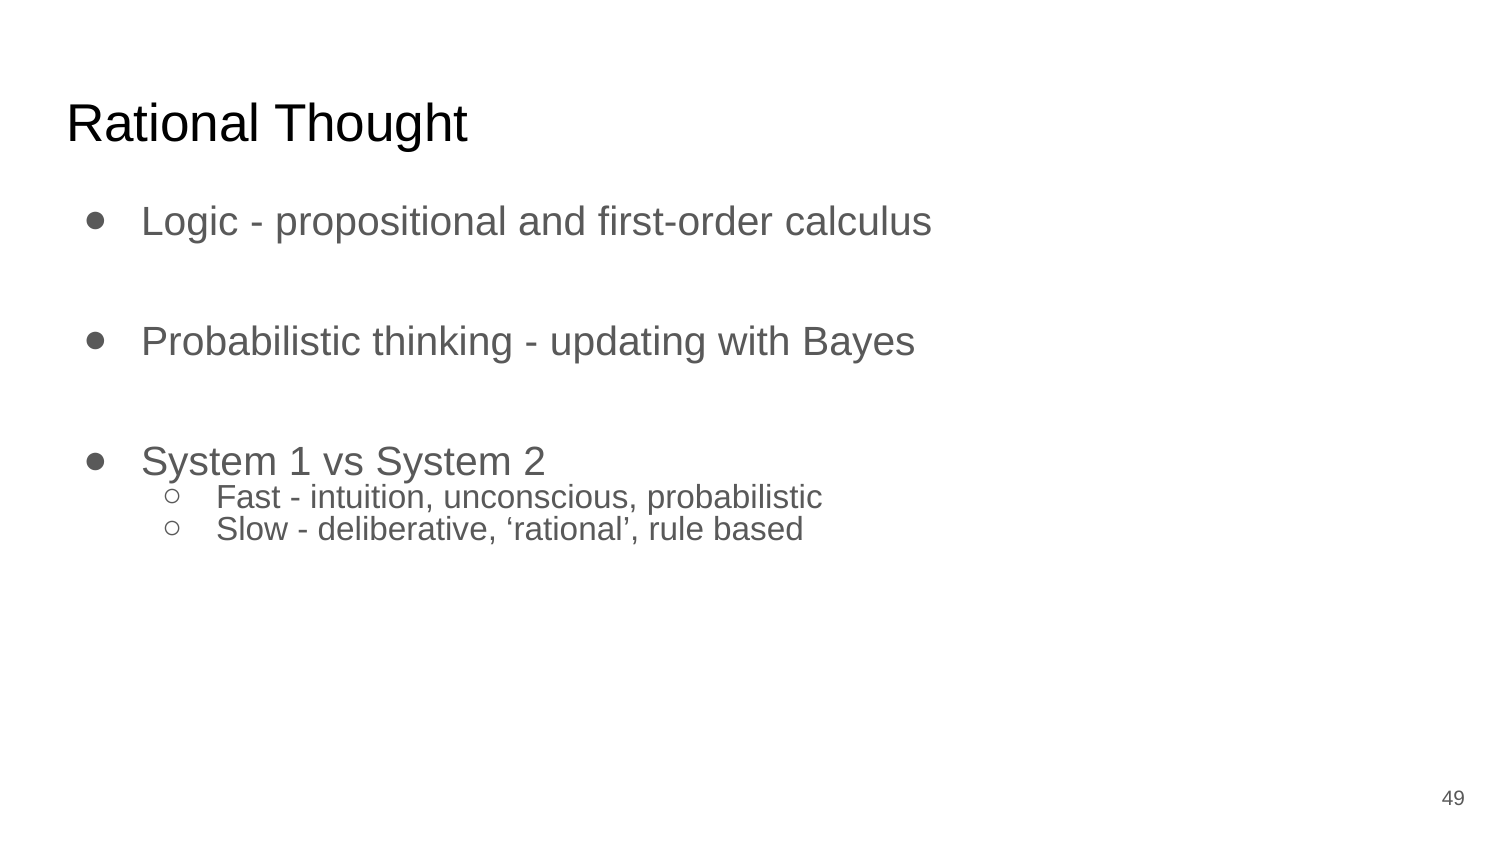

# Rational Thought
Logic - propositional and first-order calculus

Probabilistic thinking - updating with Bayes

System 1 vs System 2
Fast - intuition, unconscious, probabilistic
Slow - deliberative, ‘rational’, rule based
49